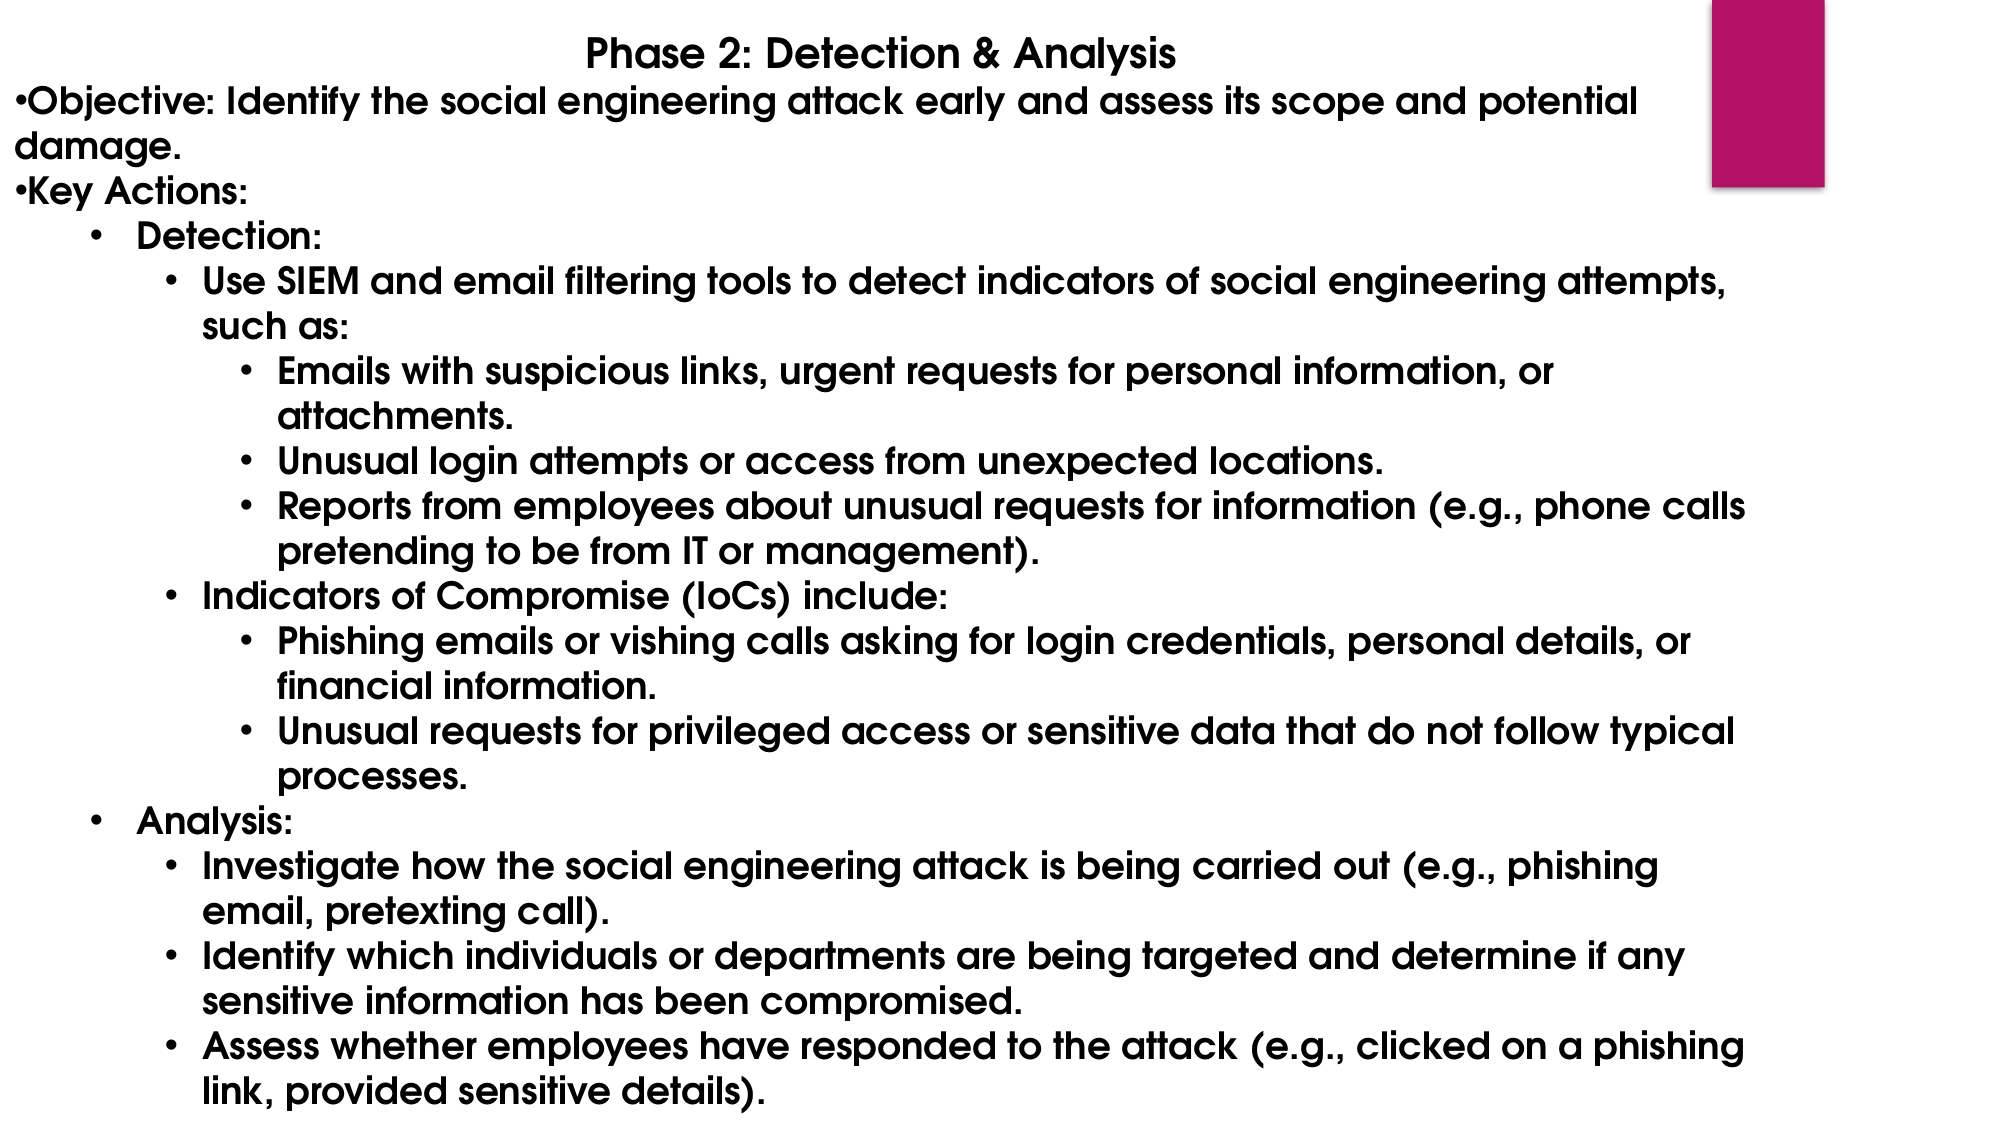

Phase 2: Detection & Analysis
Objective: Identify the social engineering attack early and assess its scope and potential damage.
Key Actions:
Detection:
Use SIEM and email filtering tools to detect indicators of social engineering attempts, such as:
Emails with suspicious links, urgent requests for personal information, or attachments.
Unusual login attempts or access from unexpected locations.
Reports from employees about unusual requests for information (e.g., phone calls pretending to be from IT or management).
Indicators of Compromise (IoCs) include:
Phishing emails or vishing calls asking for login credentials, personal details, or financial information.
Unusual requests for privileged access or sensitive data that do not follow typical processes.
Analysis:
Investigate how the social engineering attack is being carried out (e.g., phishing email, pretexting call).
Identify which individuals or departments are being targeted and determine if any sensitive information has been compromised.
Assess whether employees have responded to the attack (e.g., clicked on a phishing link, provided sensitive details).